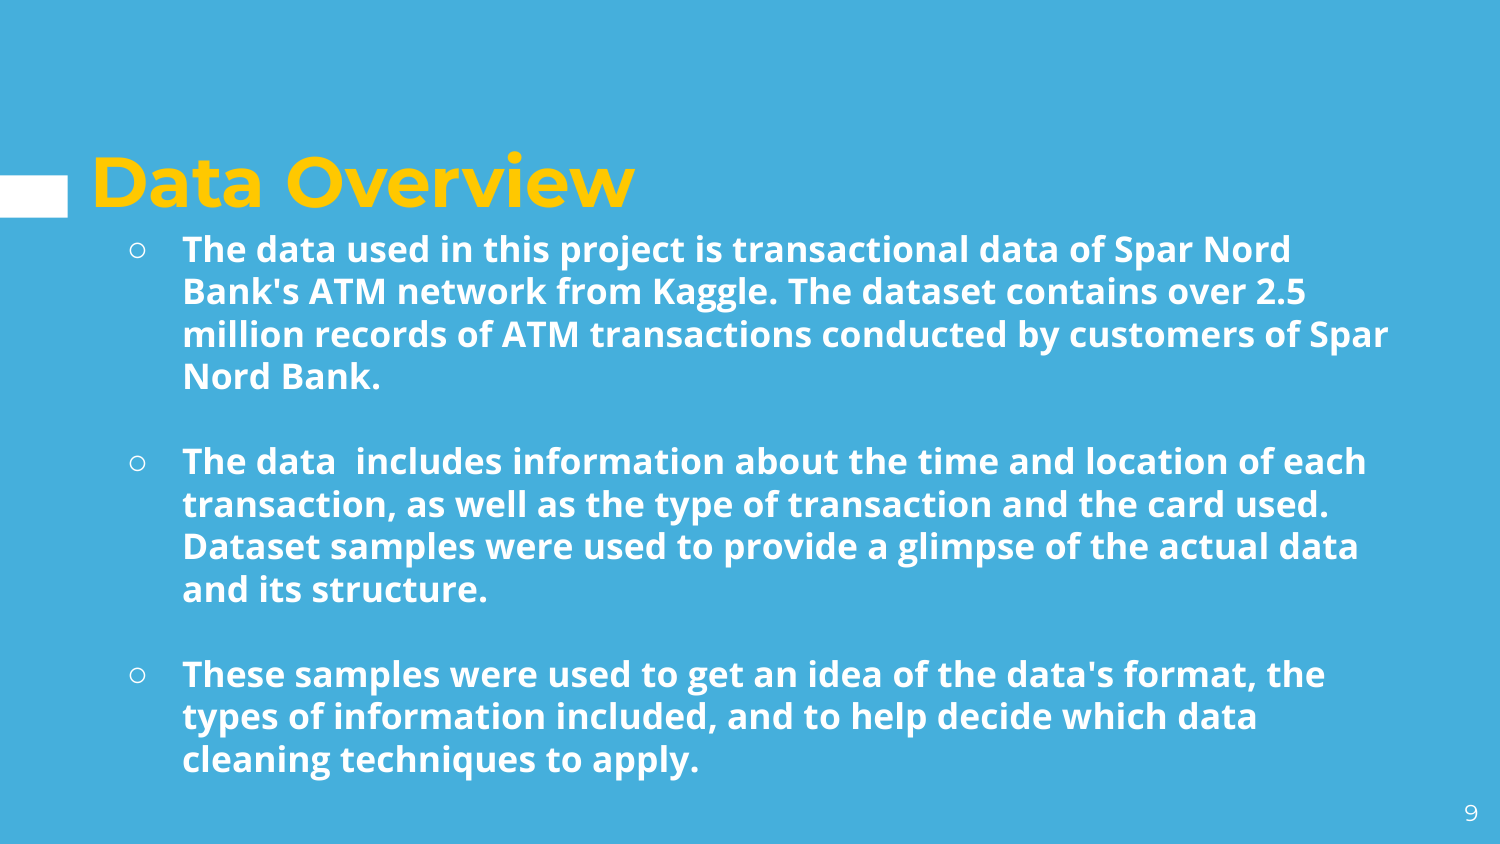

# Data Overview
The data used in this project is transactional data of Spar Nord Bank's ATM network from Kaggle. The dataset contains over 2.5 million records of ATM transactions conducted by customers of Spar Nord Bank.
The data  includes information about the time and location of each transaction, as well as the type of transaction and the card used. Dataset samples were used to provide a glimpse of the actual data and its structure.
These samples were used to get an idea of the data's format, the types of information included, and to help decide which data cleaning techniques to apply.
9